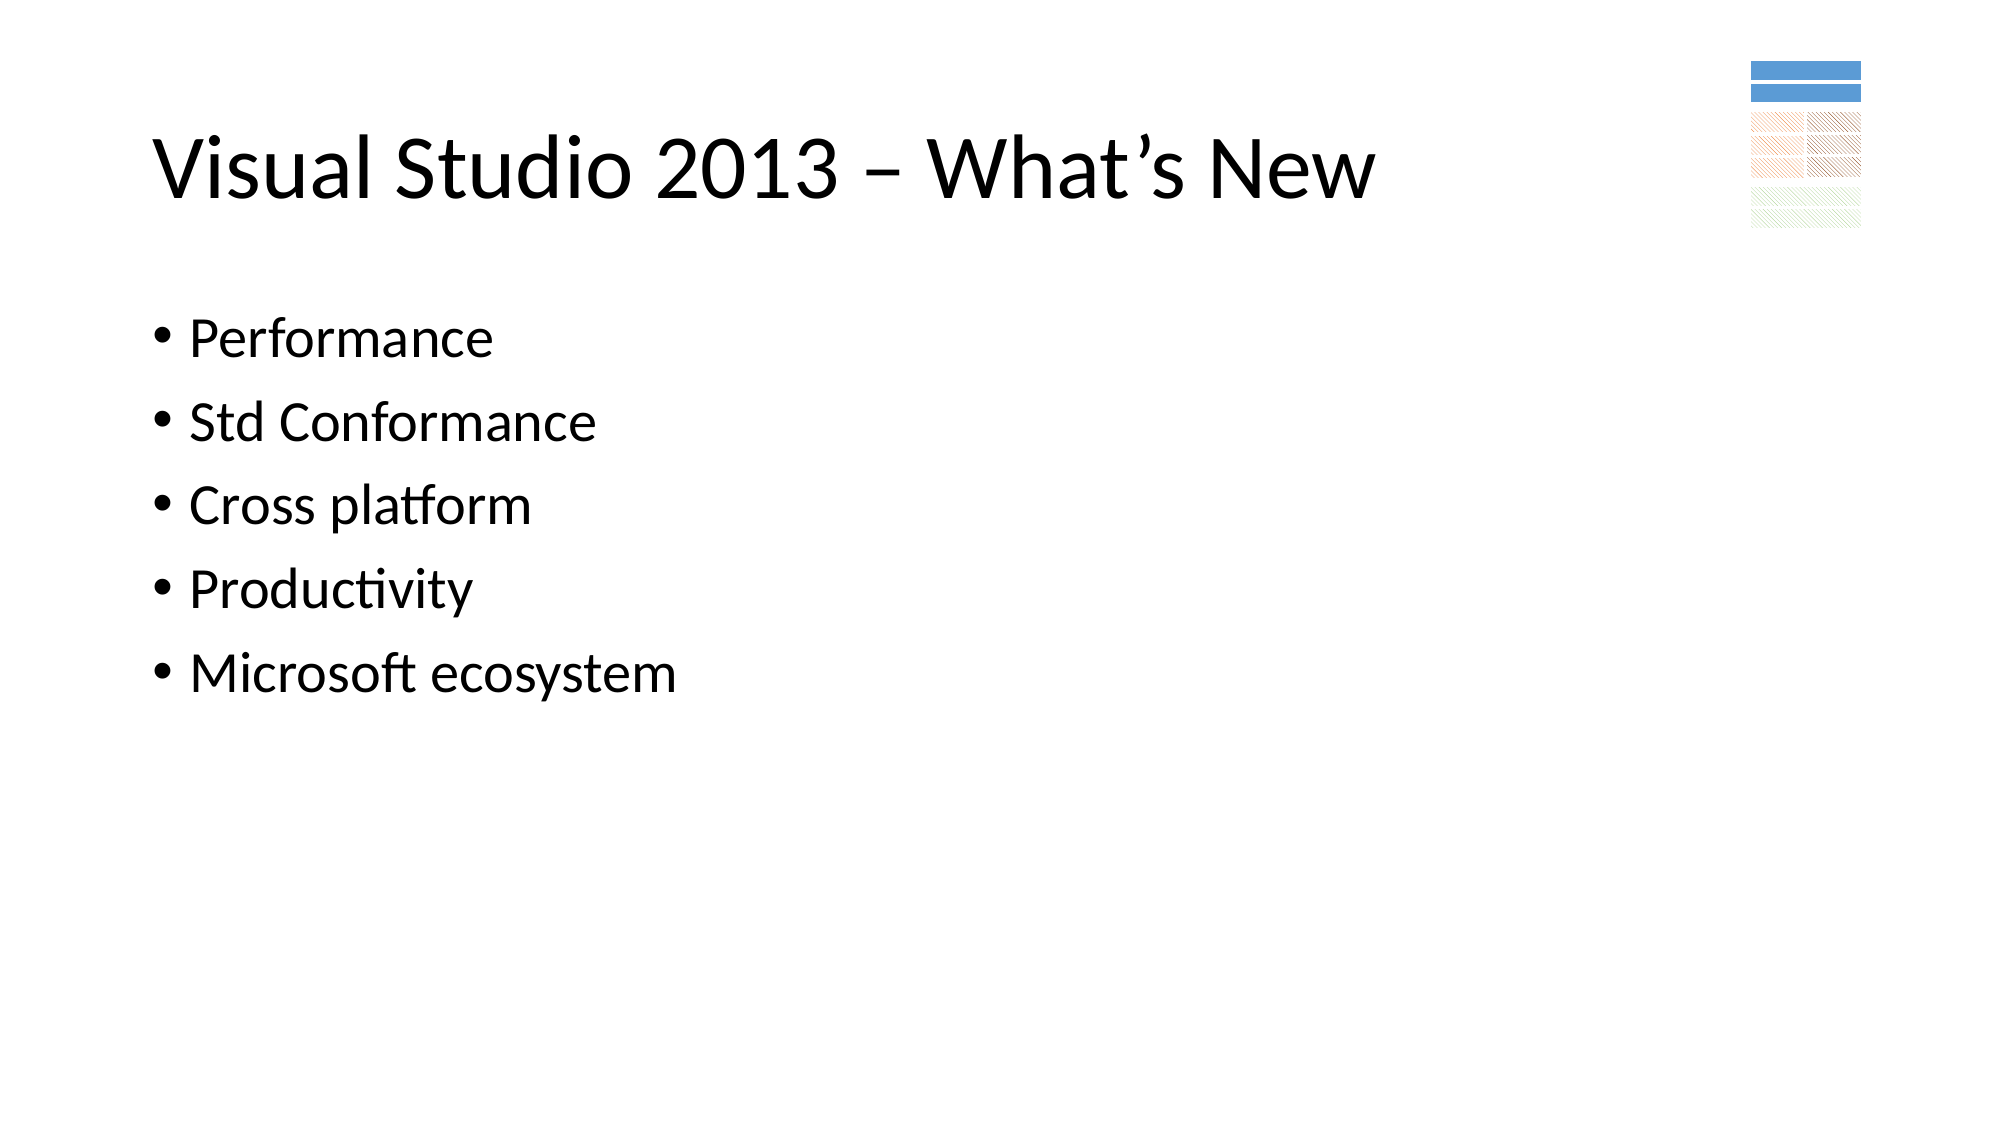

# Visual Studio 2013 – What’s New

Performance
Std Conformance
Cross platform
Productivity
Microsoft ecosystem